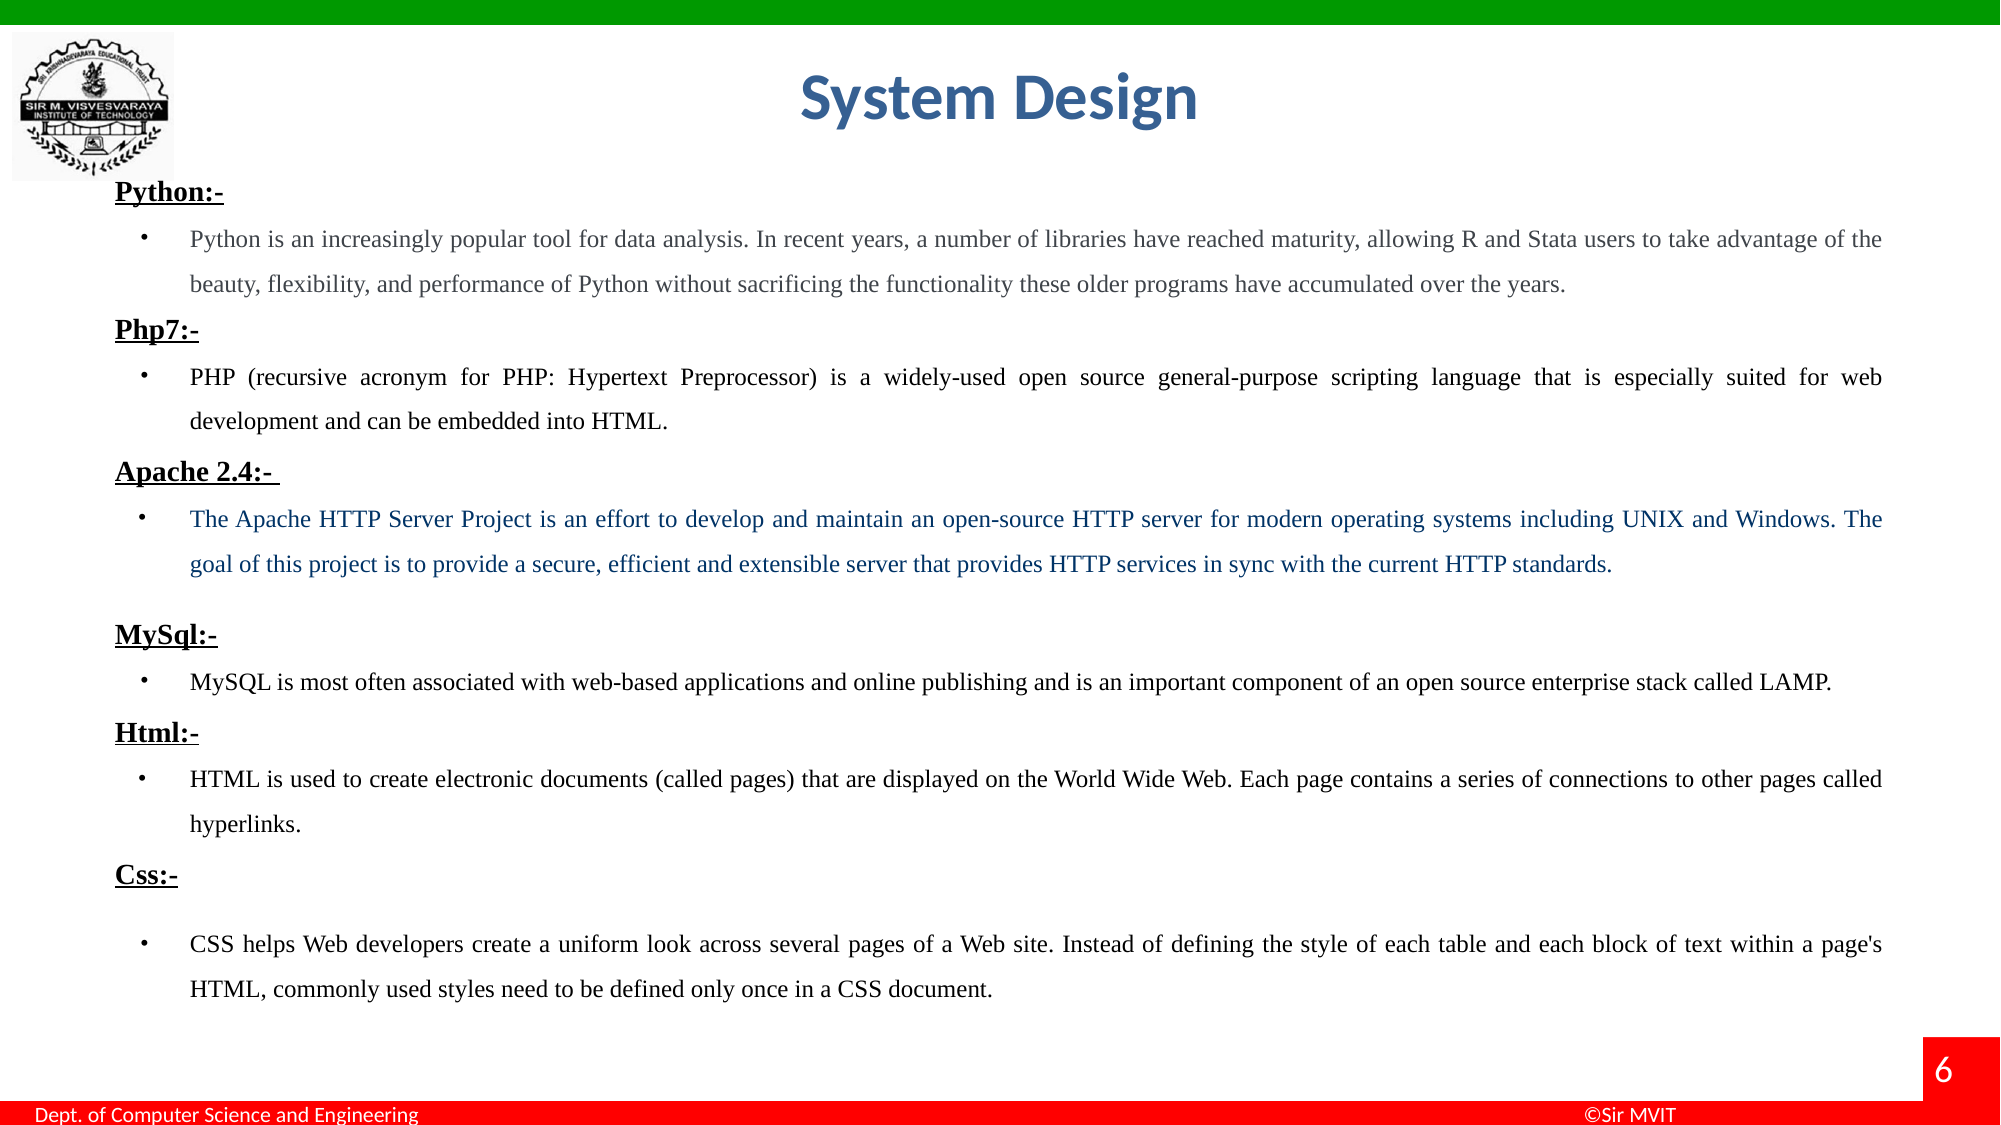

# System Design
Python:-
Python is an increasingly popular tool for data analysis. In recent years, a number of libraries have reached maturity, allowing R and Stata users to take advantage of the beauty, flexibility, and performance of Python without sacrificing the functionality these older programs have accumulated over the years.
Php7:-
PHP (recursive acronym for PHP: Hypertext Preprocessor) is a widely-used open source general-purpose scripting language that is especially suited for web development and can be embedded into HTML.
Apache 2.4:-
The Apache HTTP Server Project is an effort to develop and maintain an open-source HTTP server for modern operating systems including UNIX and Windows. The goal of this project is to provide a secure, efficient and extensible server that provides HTTP services in sync with the current HTTP standards.
MySql:-
MySQL is most often associated with web-based applications and online publishing and is an important component of an open source enterprise stack called LAMP.
Html:-
HTML is used to create electronic documents (called pages) that are displayed on the World Wide Web. Each page contains a series of connections to other pages called hyperlinks.
Css:-
CSS helps Web developers create a uniform look across several pages of a Web site. Instead of defining the style of each table and each block of text within a page's HTML, commonly used styles need to be defined only once in a CSS document.